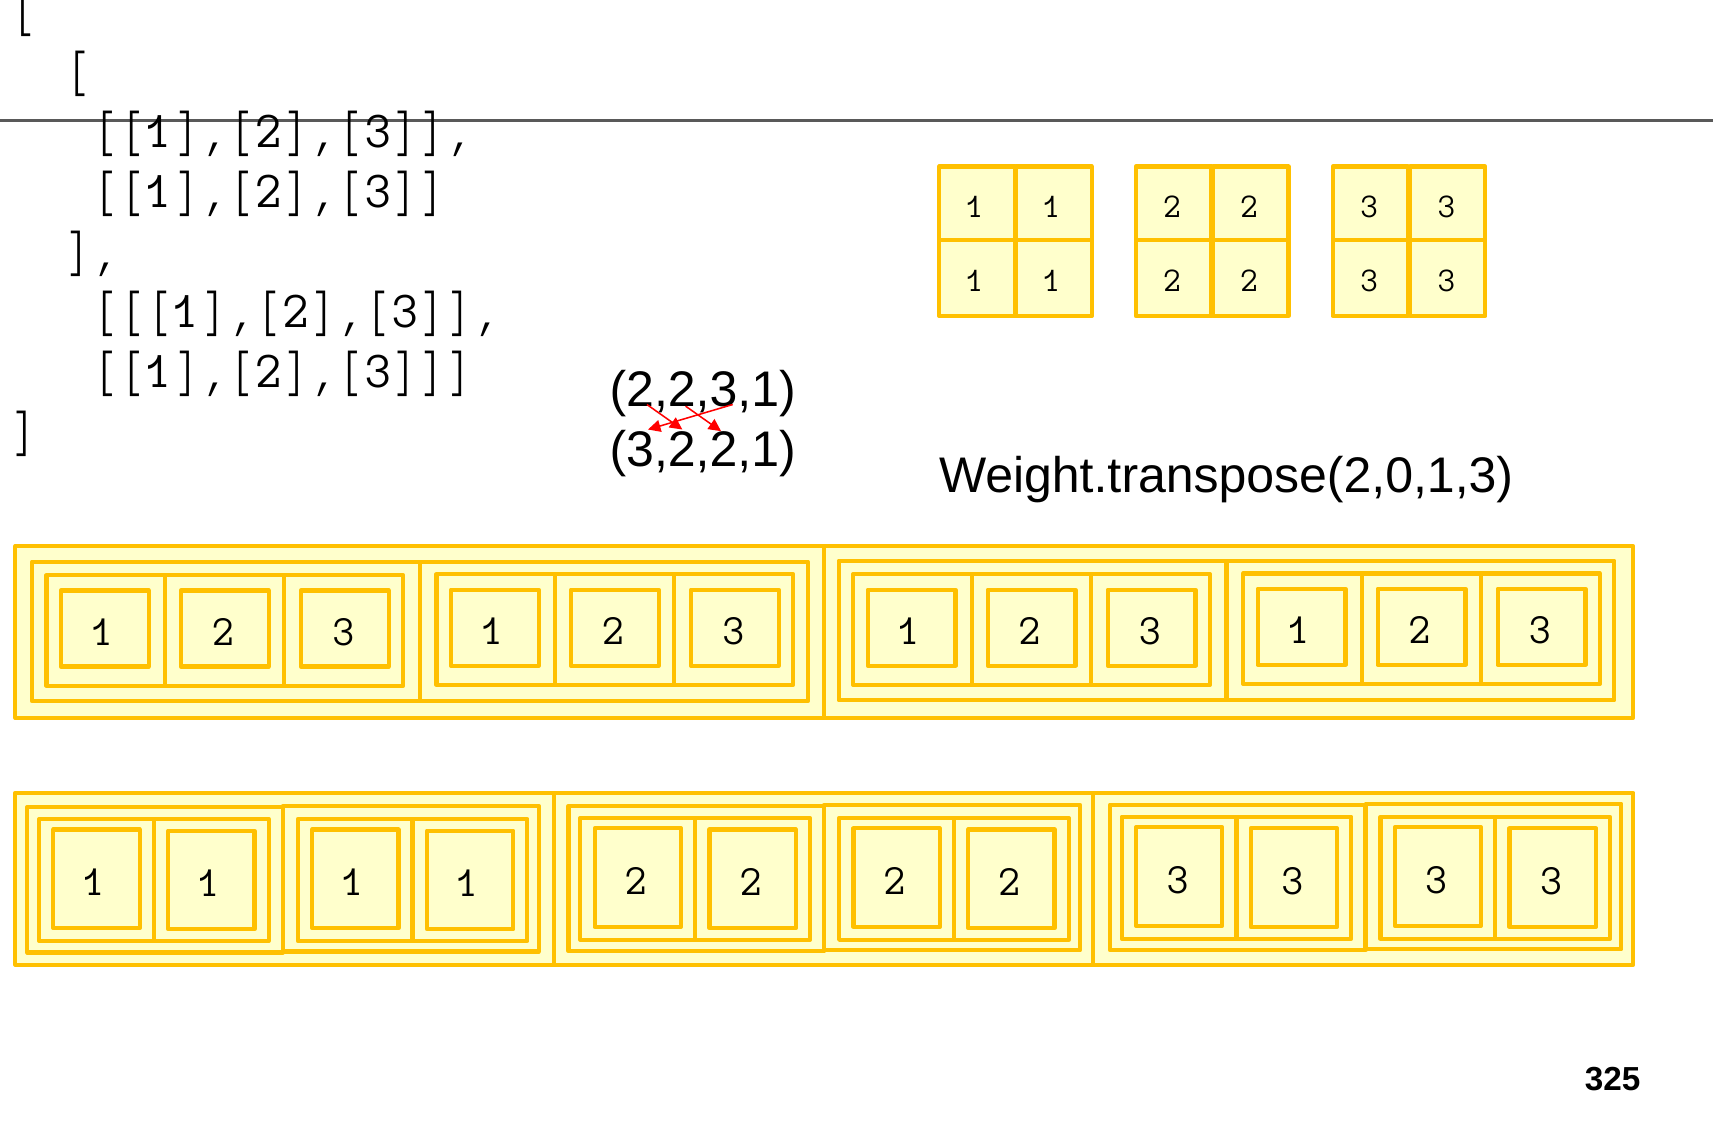

[
  [
   [[1],[2],[3]],
   [[1],[2],[3]]
  ],
   [[[1],[2],[3]],
   [[1],[2],[3]]]
]
1
1
2
2
3
3
1
1
2
2
3
3
(2,2,3,1)
(3,2,2,1)
Weight.transpose(2,0,1,3)

1
2
3
1
2
3
1
2
3
1
2
3

3
3
2
2
3
3
1
1
2
2
1
1